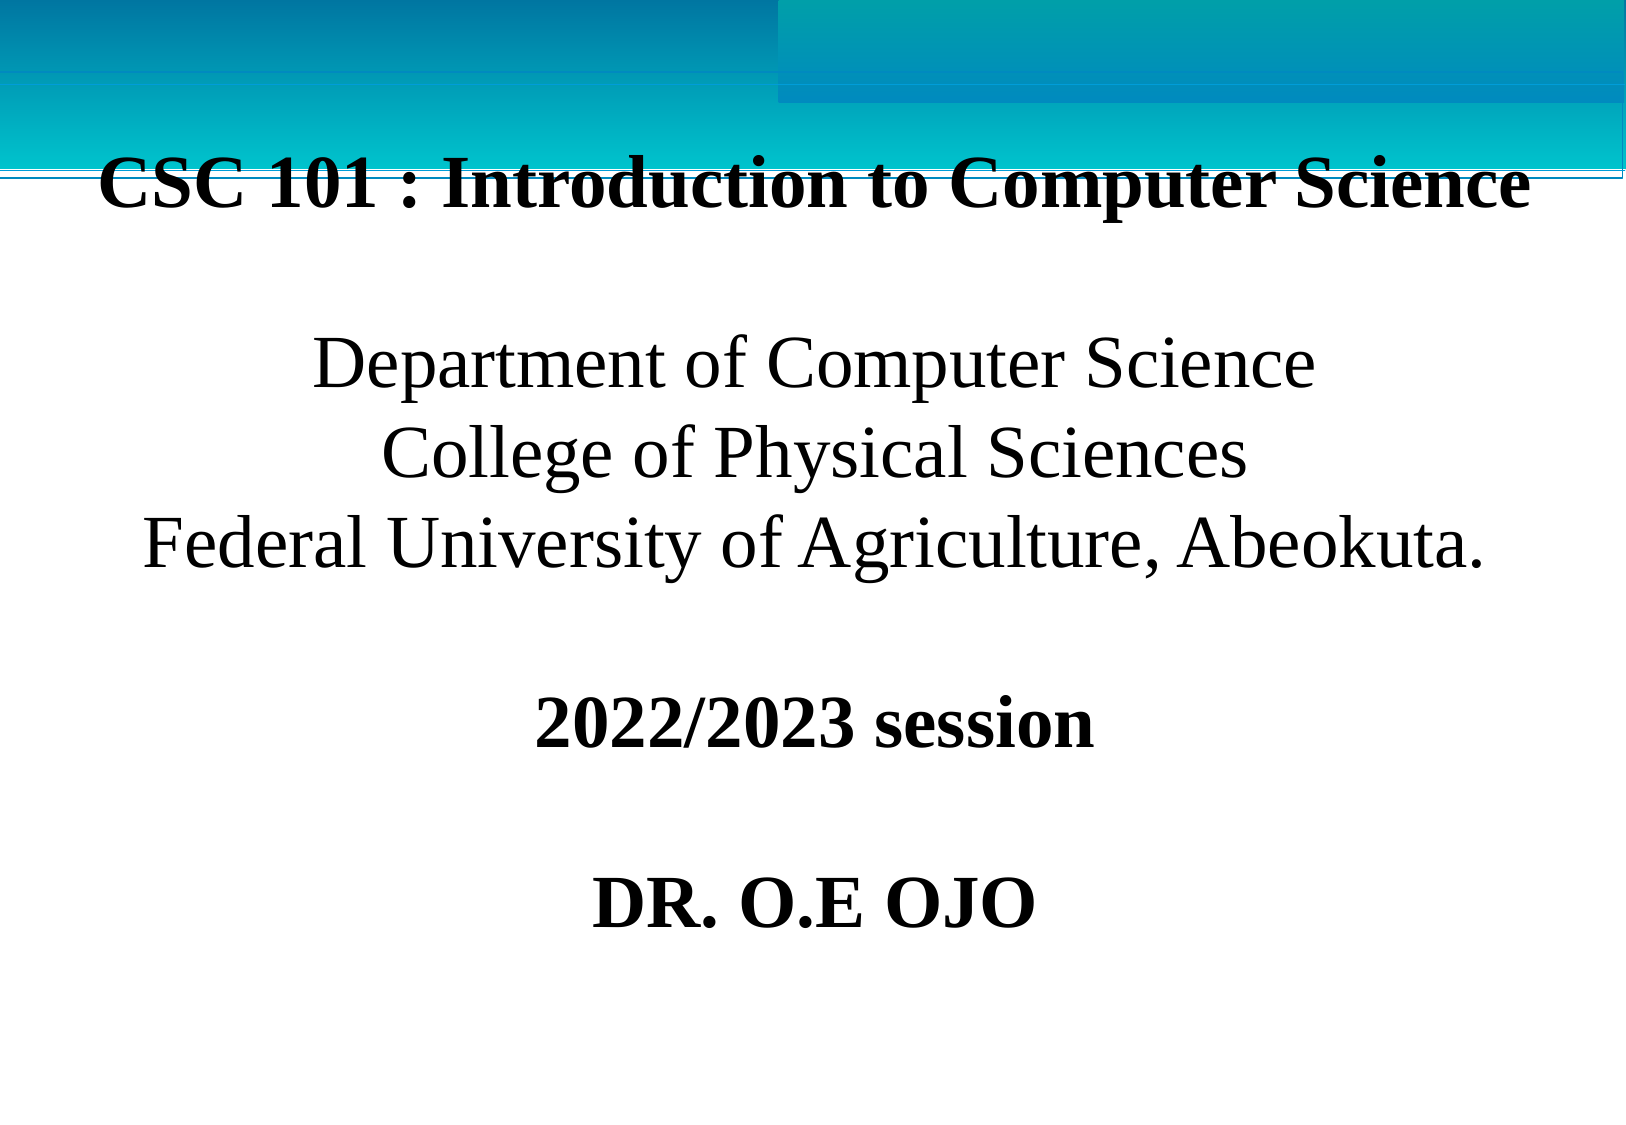

CSC 101 : Introduction to Computer Science

Department of Computer Science
College of Physical Sciences
Federal University of Agriculture, Abeokuta.

2022/2023 session

DR. O.E OJO